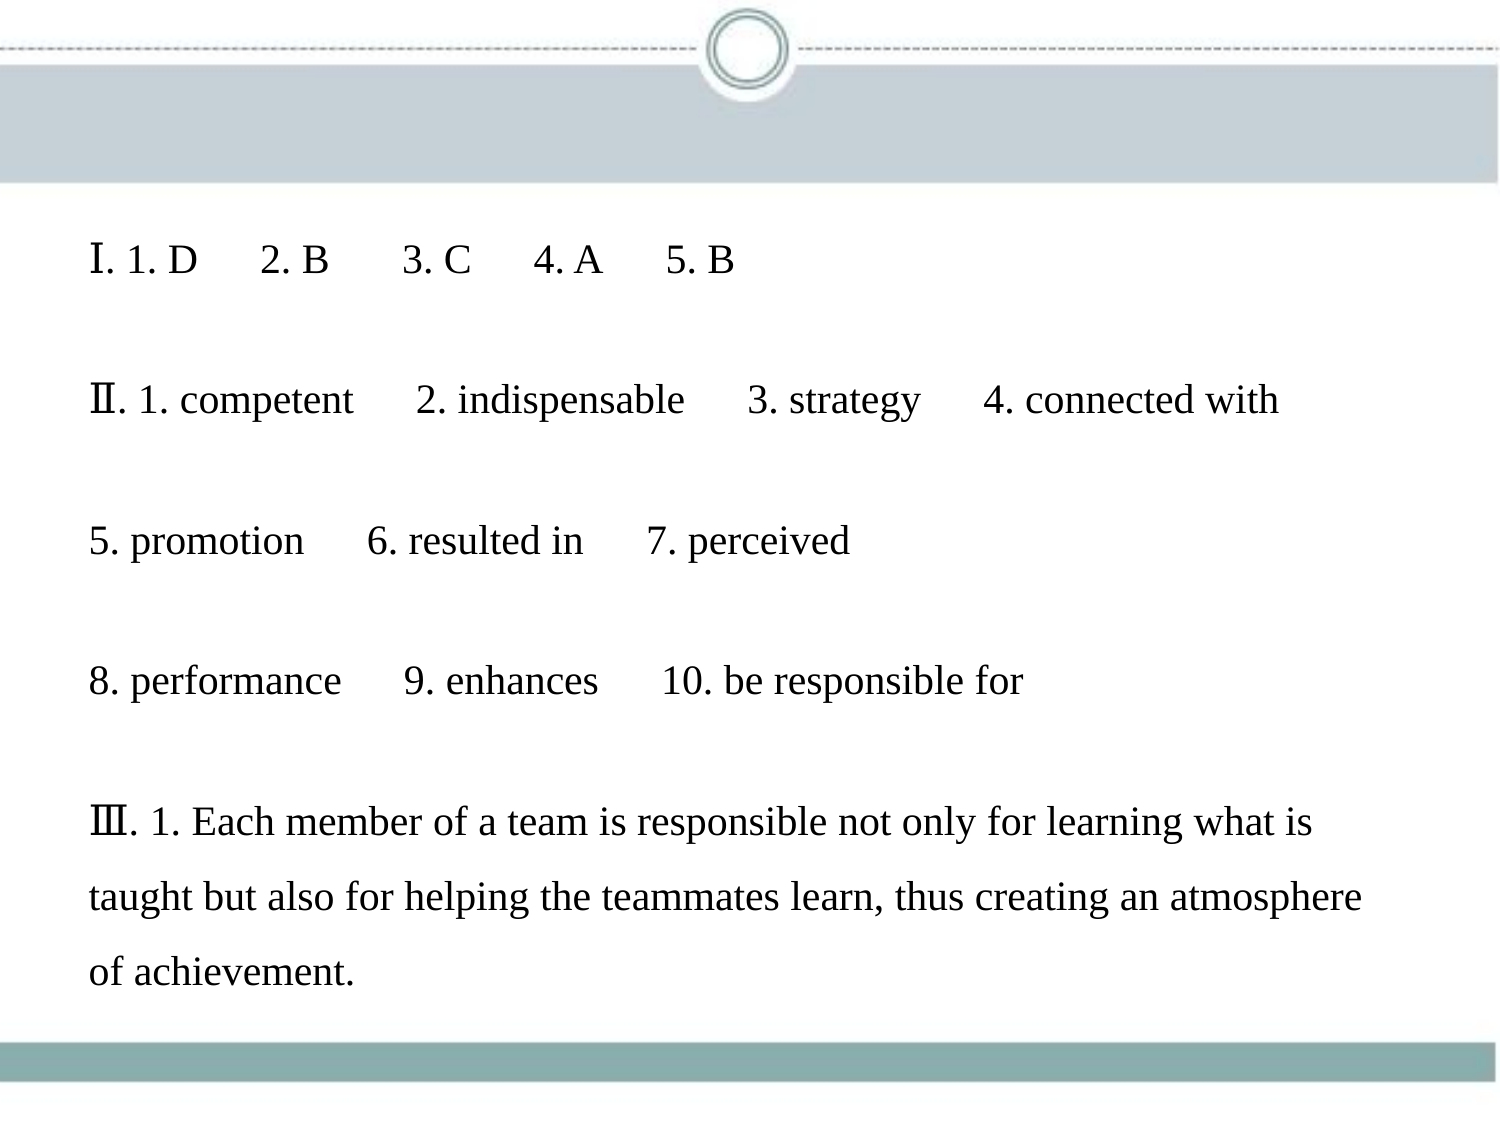

Ⅰ. 1. D　2. B 　3. C　4. A　5. B
Ⅱ. 1. competent　2. indispensable　3. strategy　4. connected with
5. promotion　6. resulted in　7. perceived
8. performance　9. enhances　10. be responsible for
Ⅲ. 1. Each member of a team is responsible not only for learning what is
taught but also for helping the teammates learn, thus creating an atmosphere
of achievement.